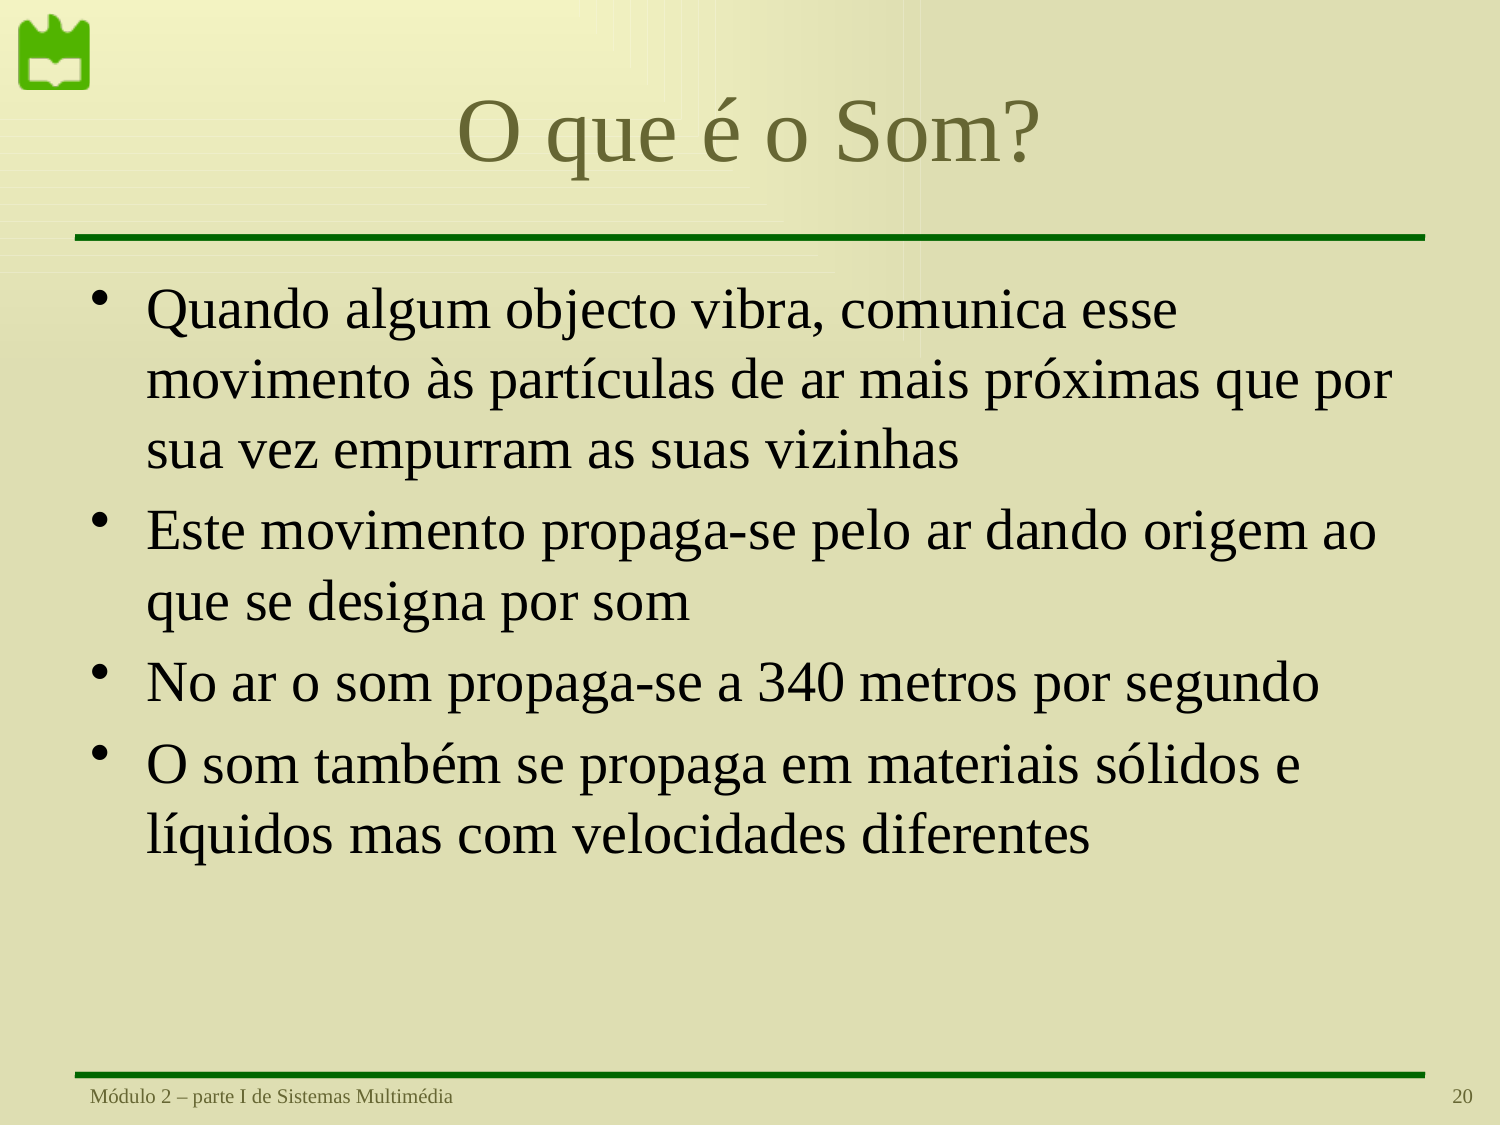

# O que é o Som?
Quando algum objecto vibra, comunica esse movimento às partículas de ar mais próximas que por sua vez empurram as suas vizinhas
Este movimento propaga-se pelo ar dando origem ao que se designa por som
No ar o som propaga-se a 340 metros por segundo
O som também se propaga em materiais sólidos e líquidos mas com velocidades diferentes